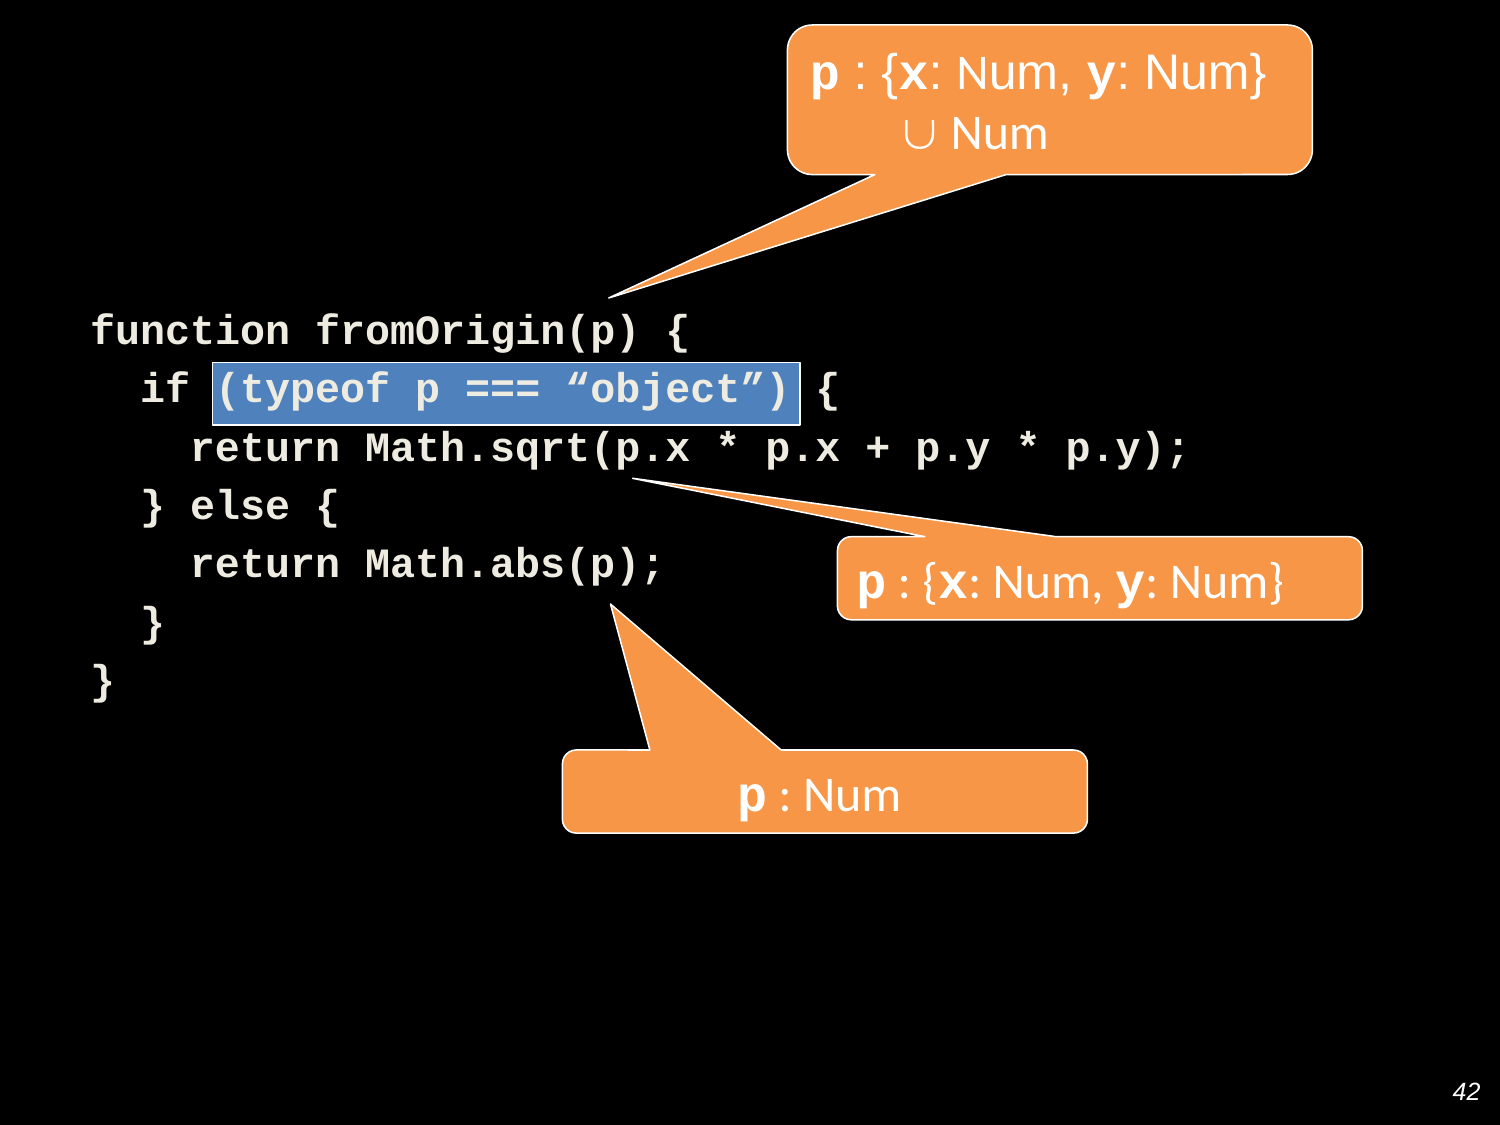

p : {x: Num, y: Num}
        ∪ Num

function fromOrigin(p) {
  if (typeof p === “object”) {
    return Math.sqrt(p.x * p.x + p.y * p.y);
  } else {
    return Math.abs(p);
  }
}

p : {x: Num, y: Num}
p : Num
42